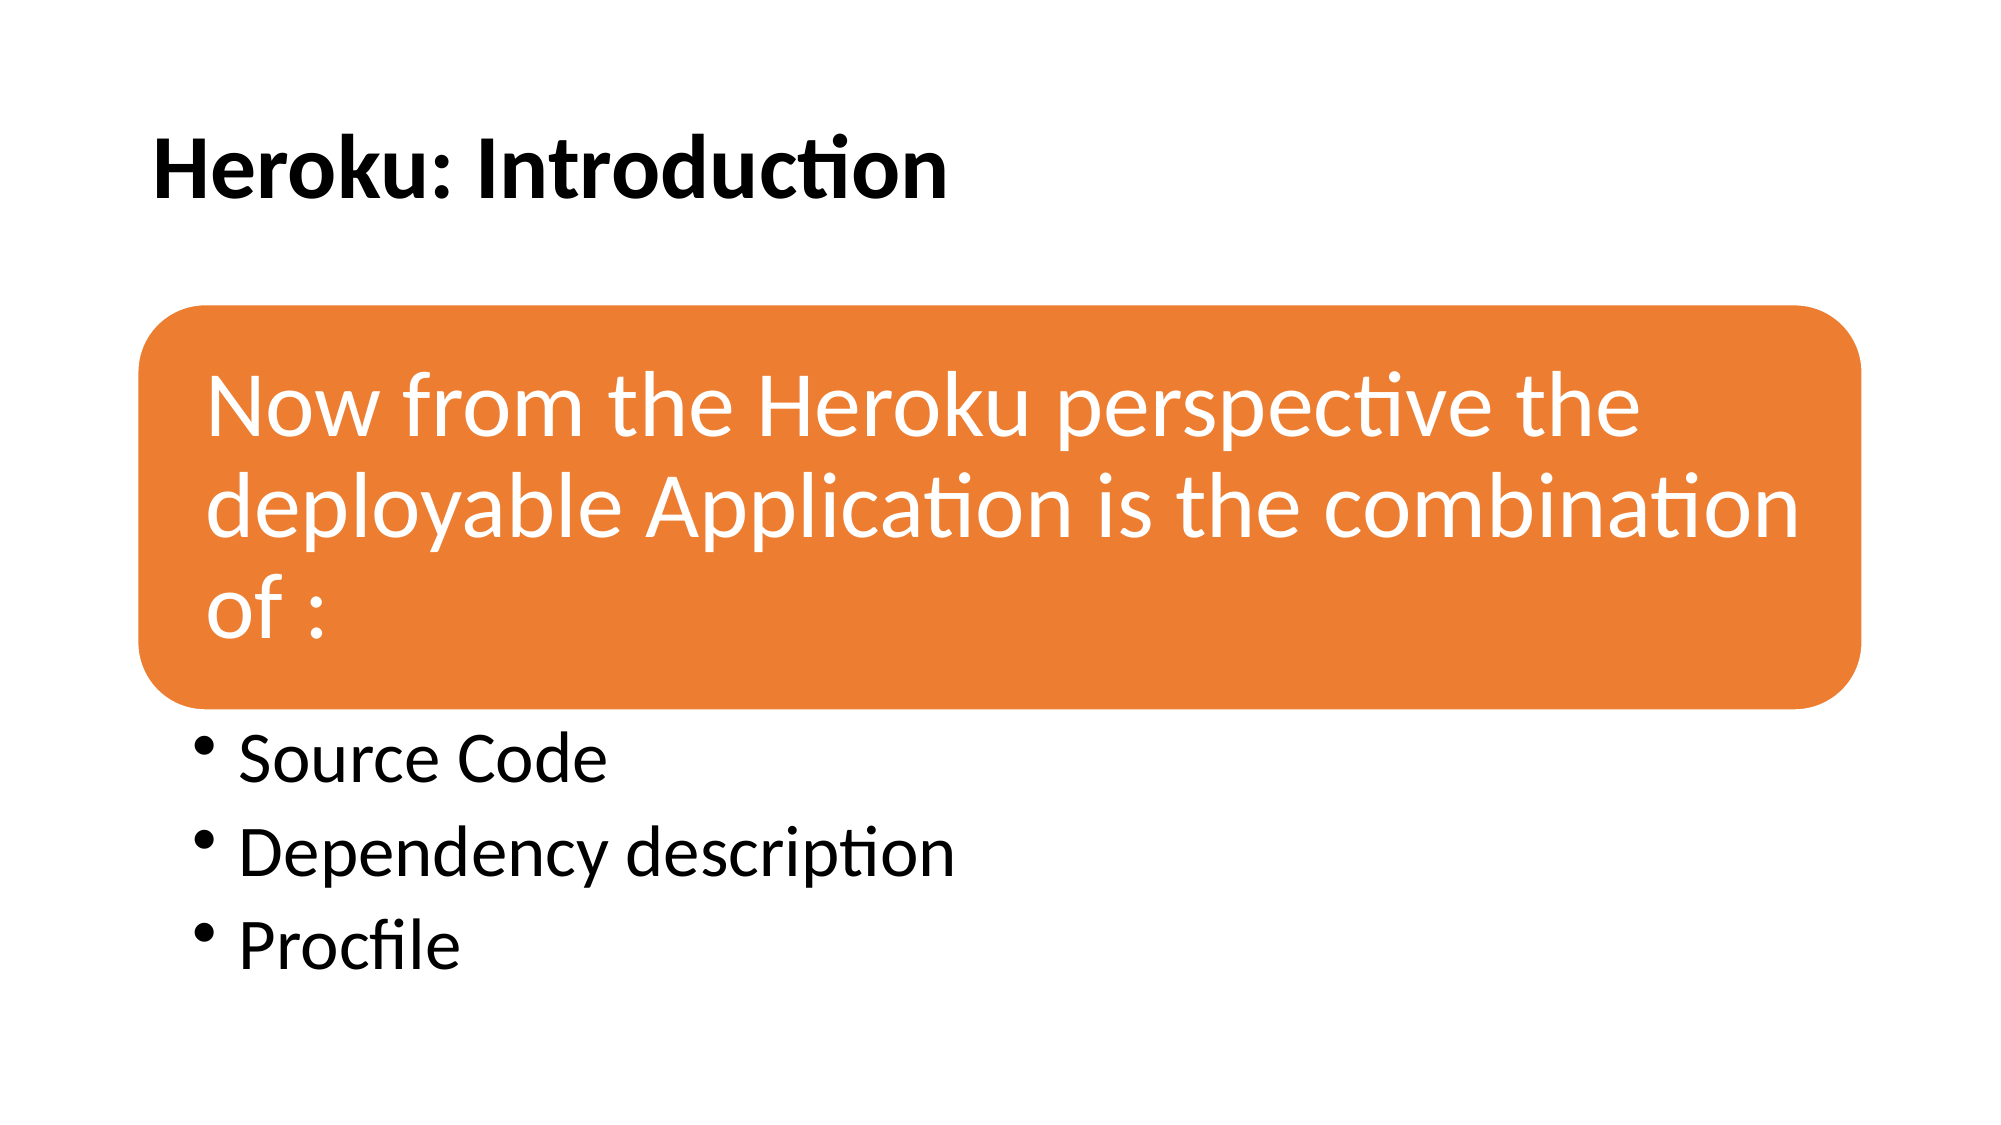

# Heroku: Introduction
Now from the Heroku perspective the deployable Application is the combination of :
Source Code
Dependency description
Procfile